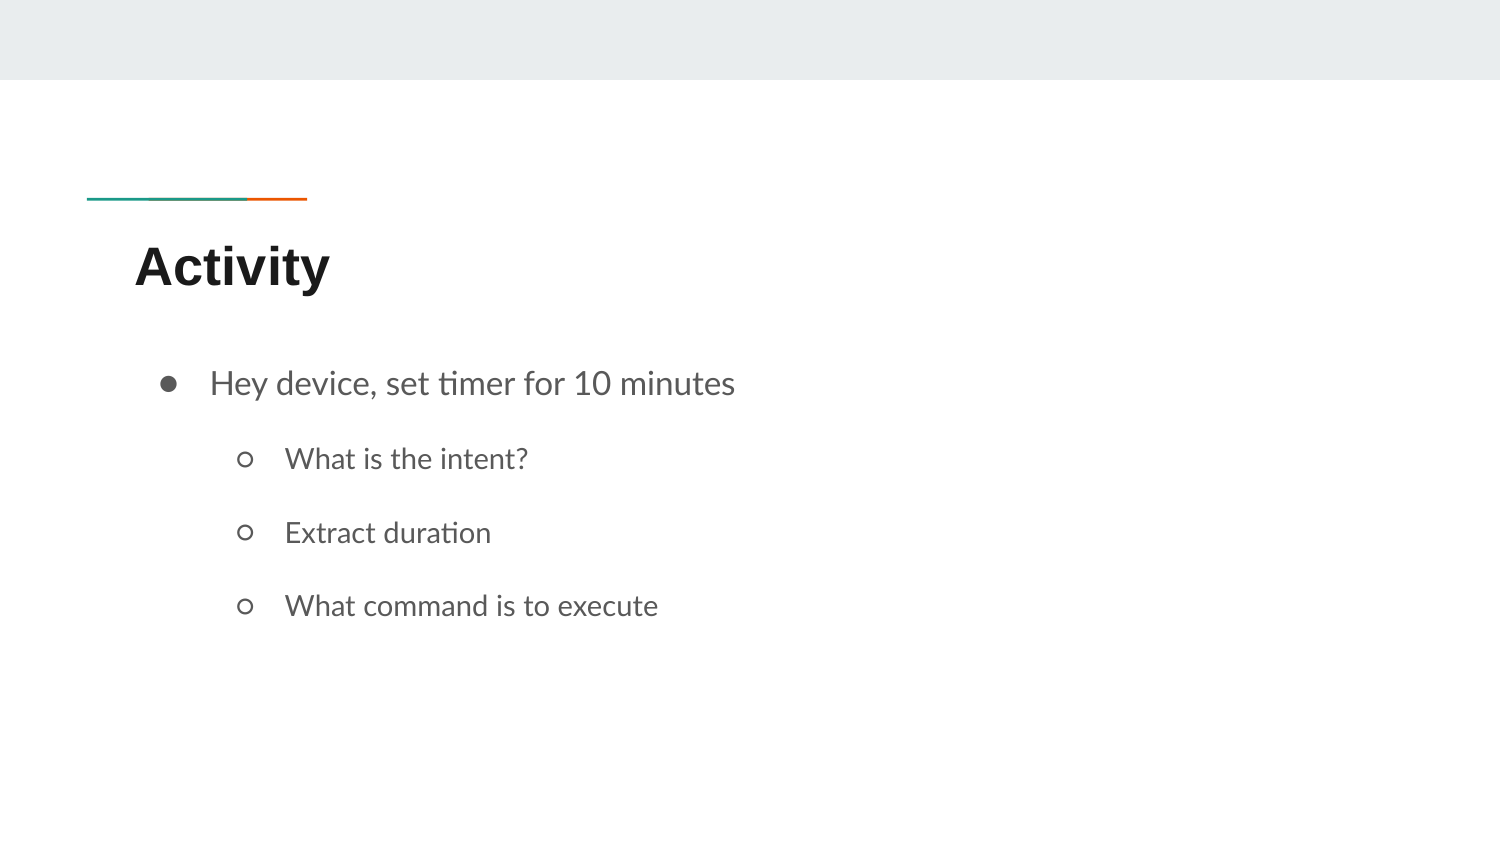

# Activity
Hey device, set timer for 10 minutes
What is the intent?
Extract duration
What command is to execute